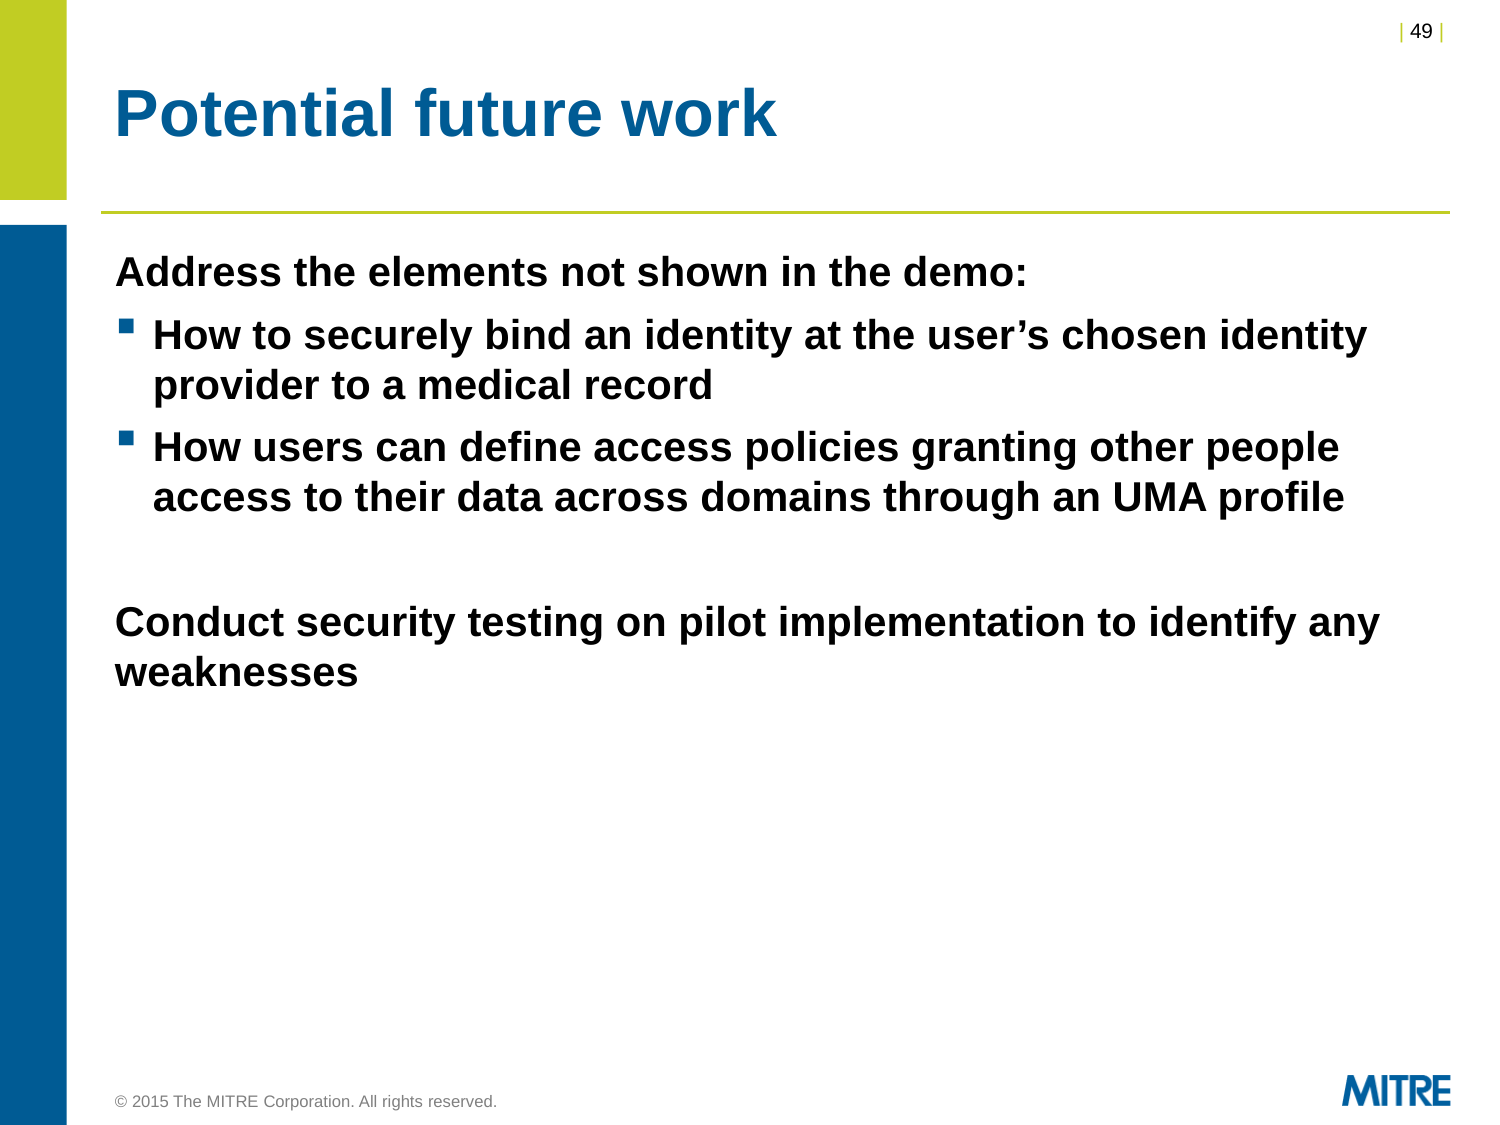

# Potential future work
Address the elements not shown in the demo:
How to securely bind an identity at the user’s chosen identity provider to a medical record
How users can define access policies granting other people access to their data across domains through an UMA profile

Conduct security testing on pilot implementation to identify any weaknesses